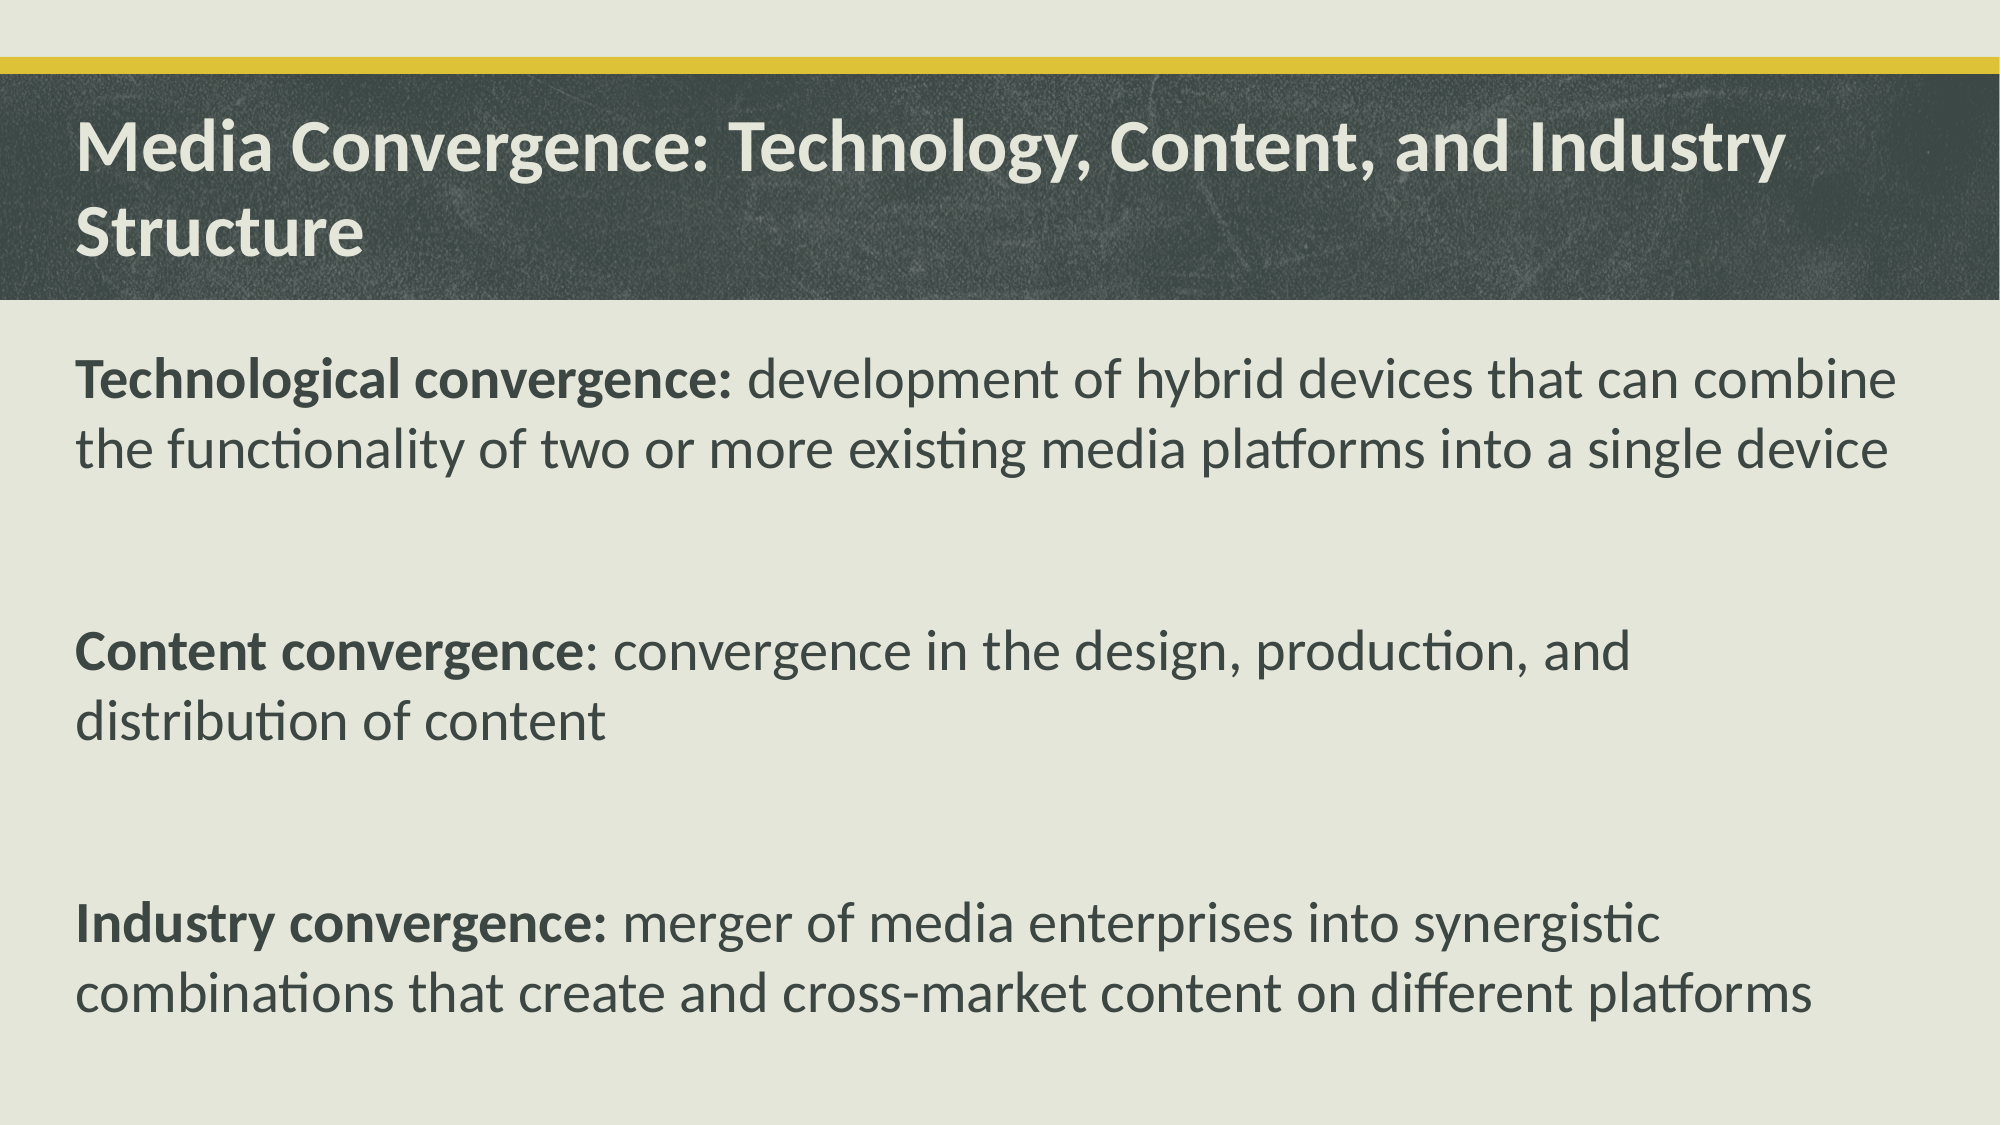

# Media Convergence: Technology, Content, and Industry Structure
Technological convergence: development of hybrid devices that can combine the functionality of two or more existing media platforms into a single device

Content convergence: convergence in the design, production, and distribution of content

Industry convergence: merger of media enterprises into synergistic combinations that create and cross-market content on different platforms